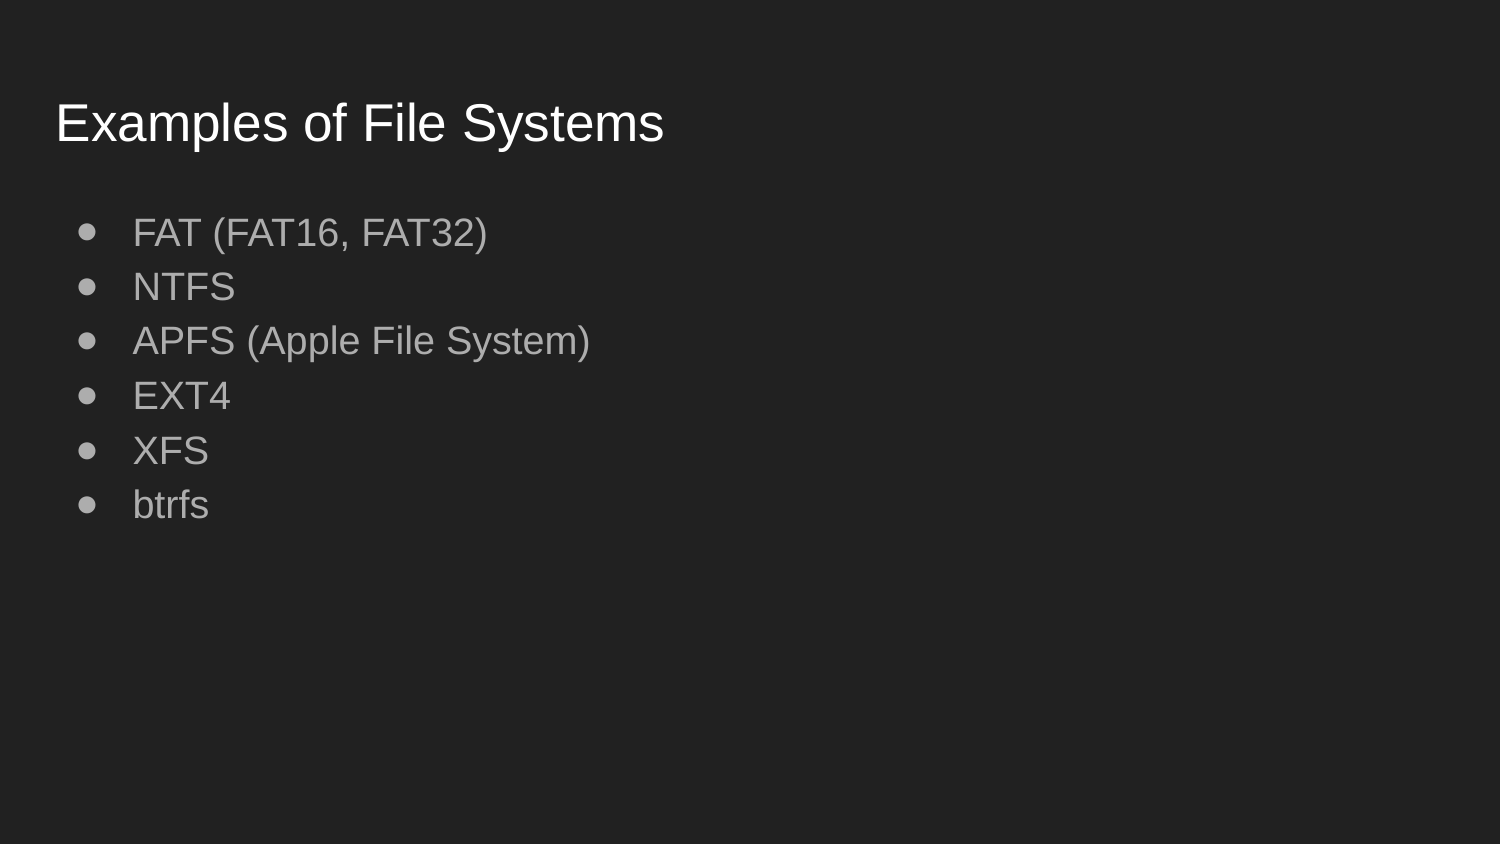

# Examples of File Systems
FAT (FAT16, FAT32)
NTFS
APFS (Apple File System)
EXT4
XFS
btrfs